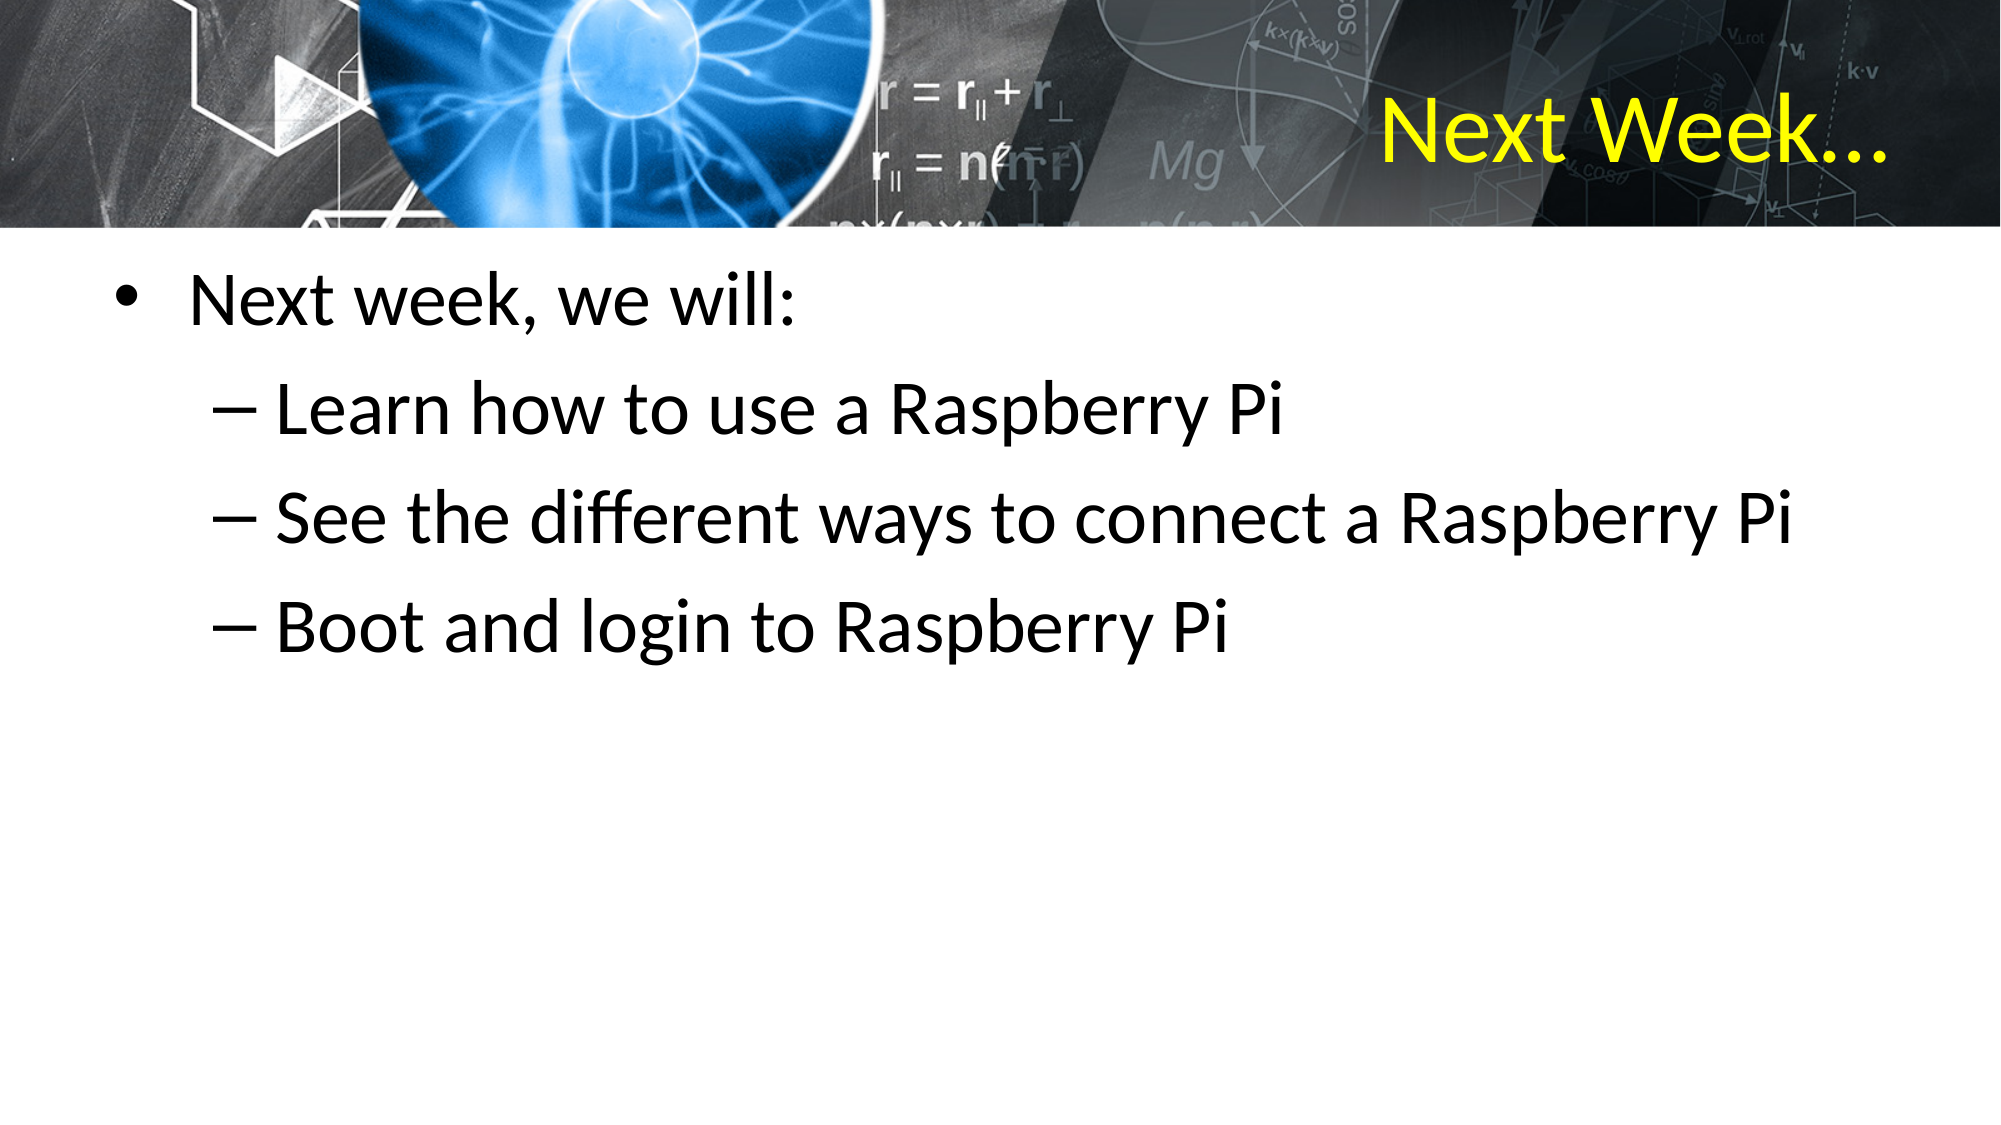

# Next Week…
Next week, we will:
Learn how to use a Raspberry Pi
See the different ways to connect a Raspberry Pi
Boot and login to Raspberry Pi